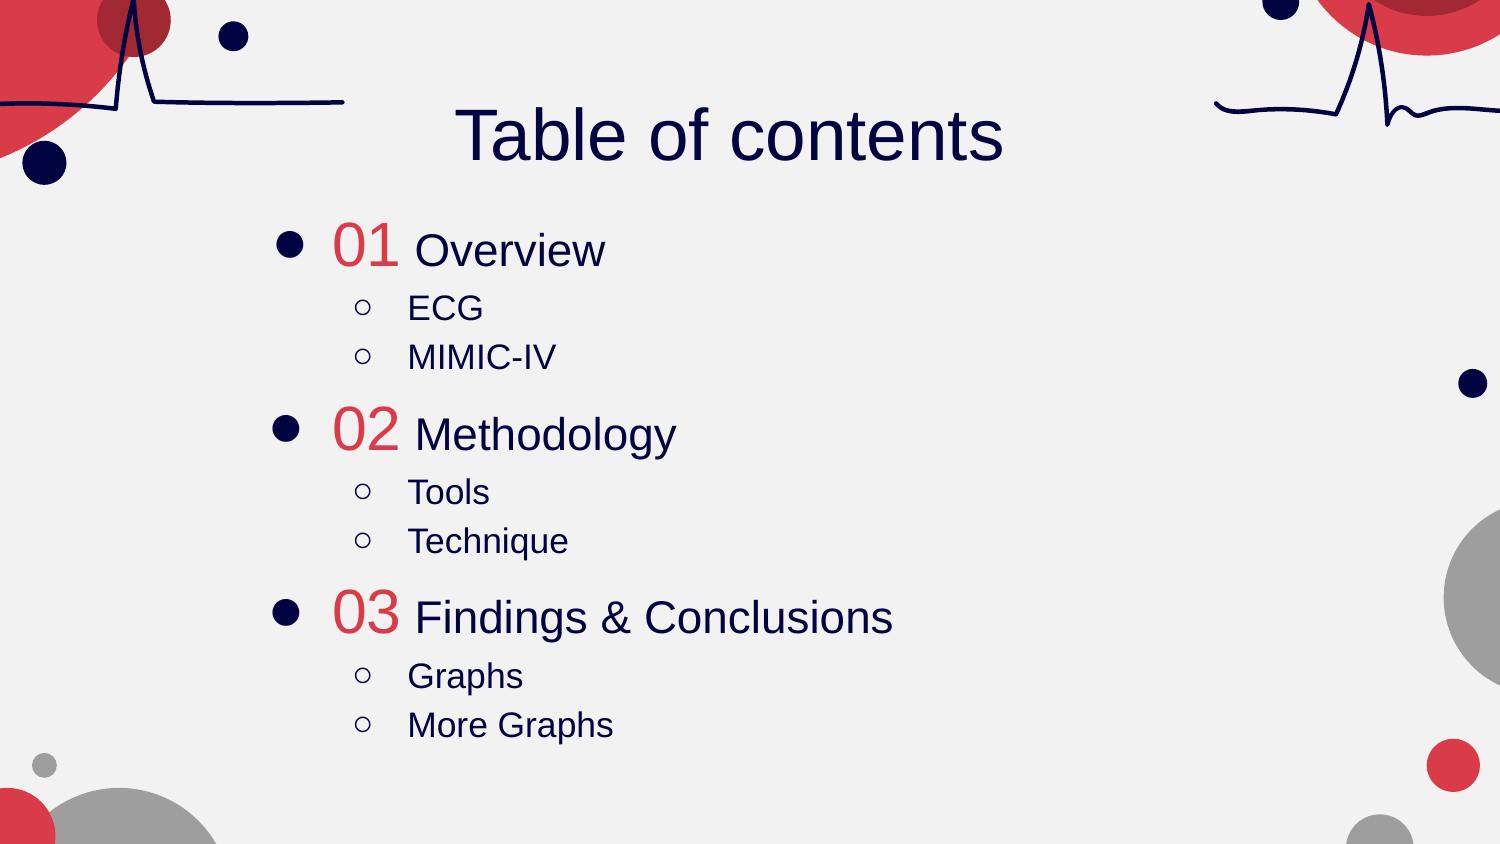

Table of contents
01 Overview
ECG
MIMIC-IV
02 Methodology
Tools
Technique
03 Findings & Conclusions
Graphs
More Graphs